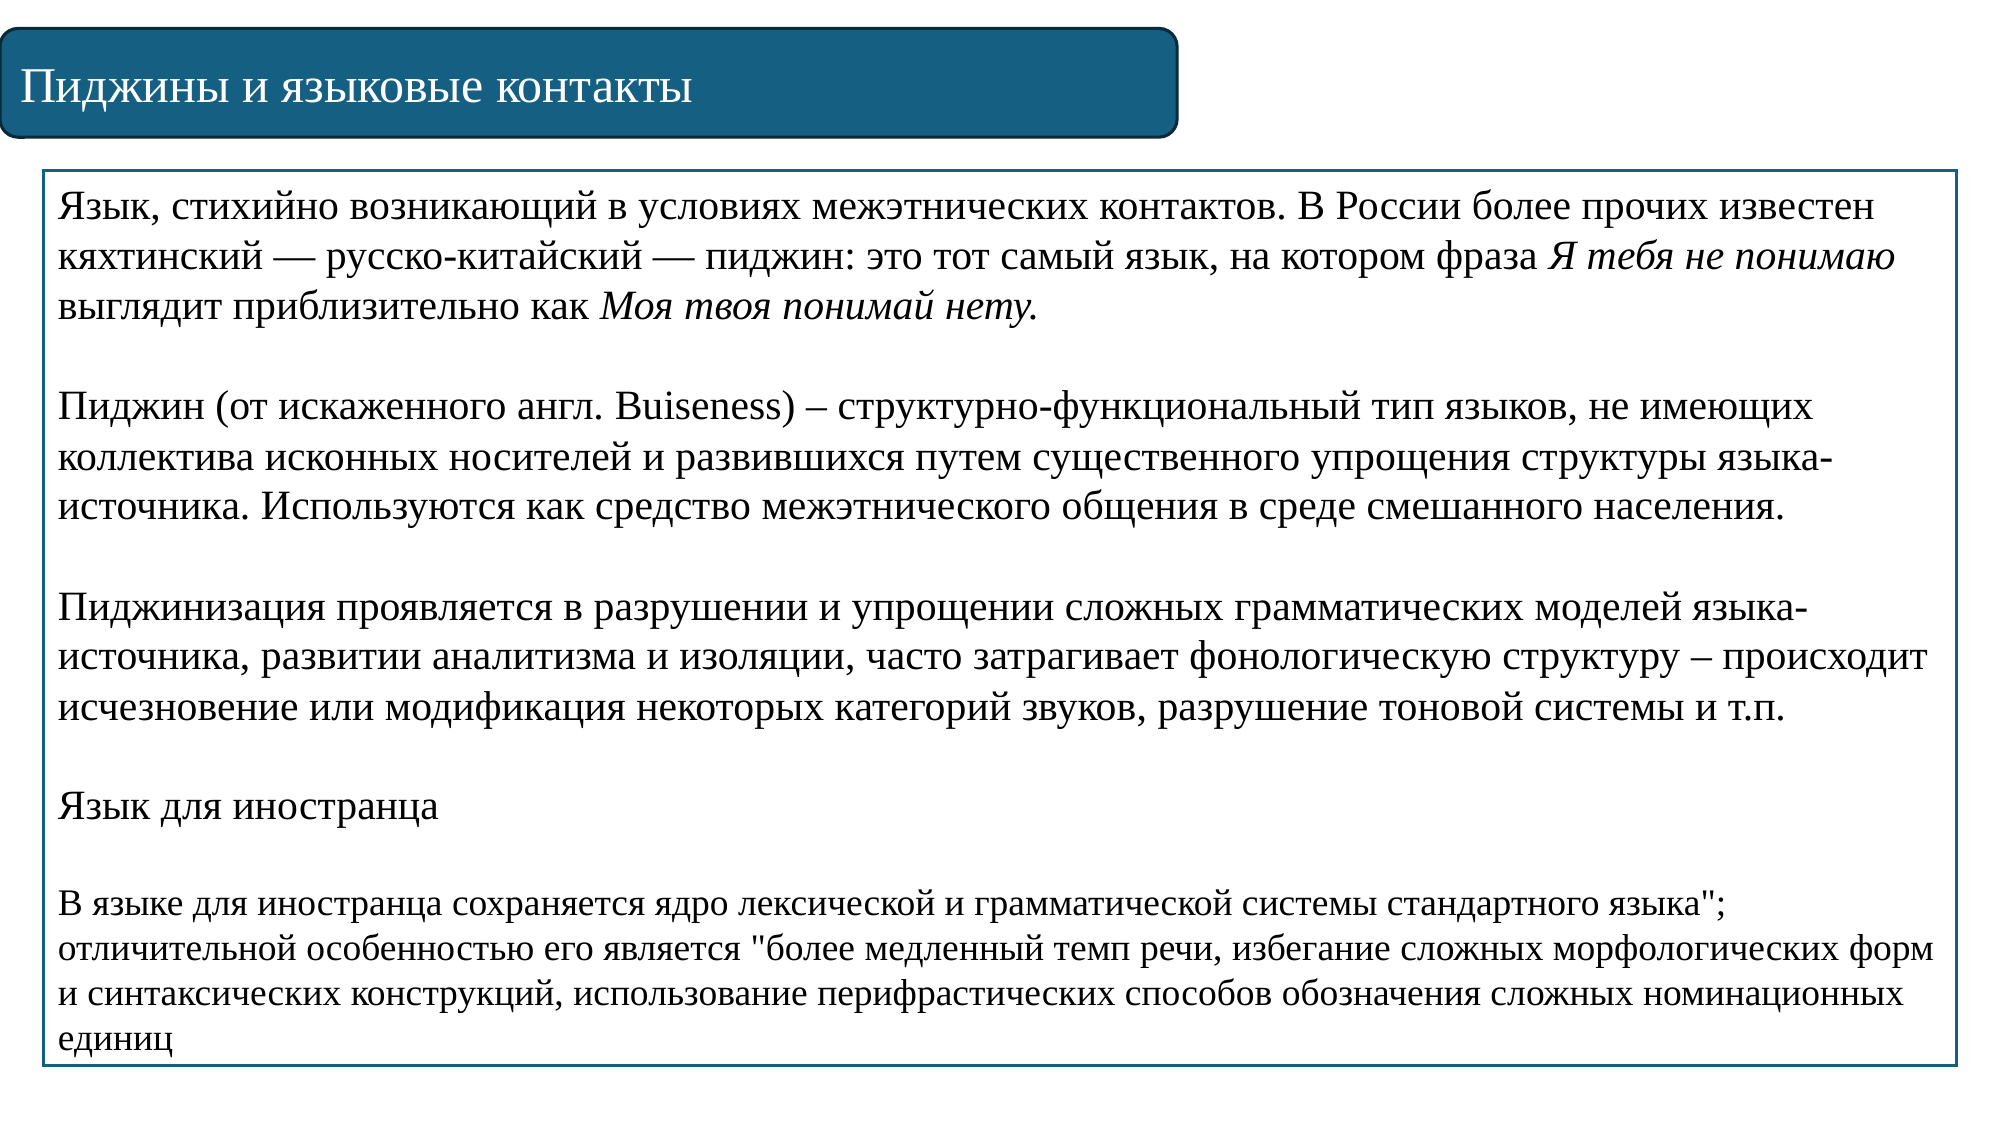

Пиджины и языковые контакты
Язык, стихийно возникающий в условиях межэтнических контактов. В России более прочих известен кяхтинский — русско-китайский — пиджин: это тот самый язык, на котором фраза Я тебя не понимаю выглядит приблизительно как Моя твоя понимай нету.

Пиджин (от искаженного англ. Buiseness) – структурно-функциональный тип языков, не имеющих коллектива исконных носителей и развившихся путем существенного упрощения структуры языка-источника. Используются как средство межэтнического общения в среде смешанного населения.

Пиджинизация проявляется в разрушении и упрощении сложных грамматических моделей языка-источника, развитии аналитизма и изоляции, часто затрагивает фонологическую структуру – происходит исчезновение или модификация некоторых категорий звуков, разрушение тоновой системы и т.п.

Язык для иностранца

В языке для иностранца сохраняется ядро лексической и грамматической системы стандартного языка"; отличительной особенностью его является "более медленный темп речи, избегание сложных морфологических форм и синтаксических конструкций, использование перифрастических способов обозначения сложных номинационных единиц